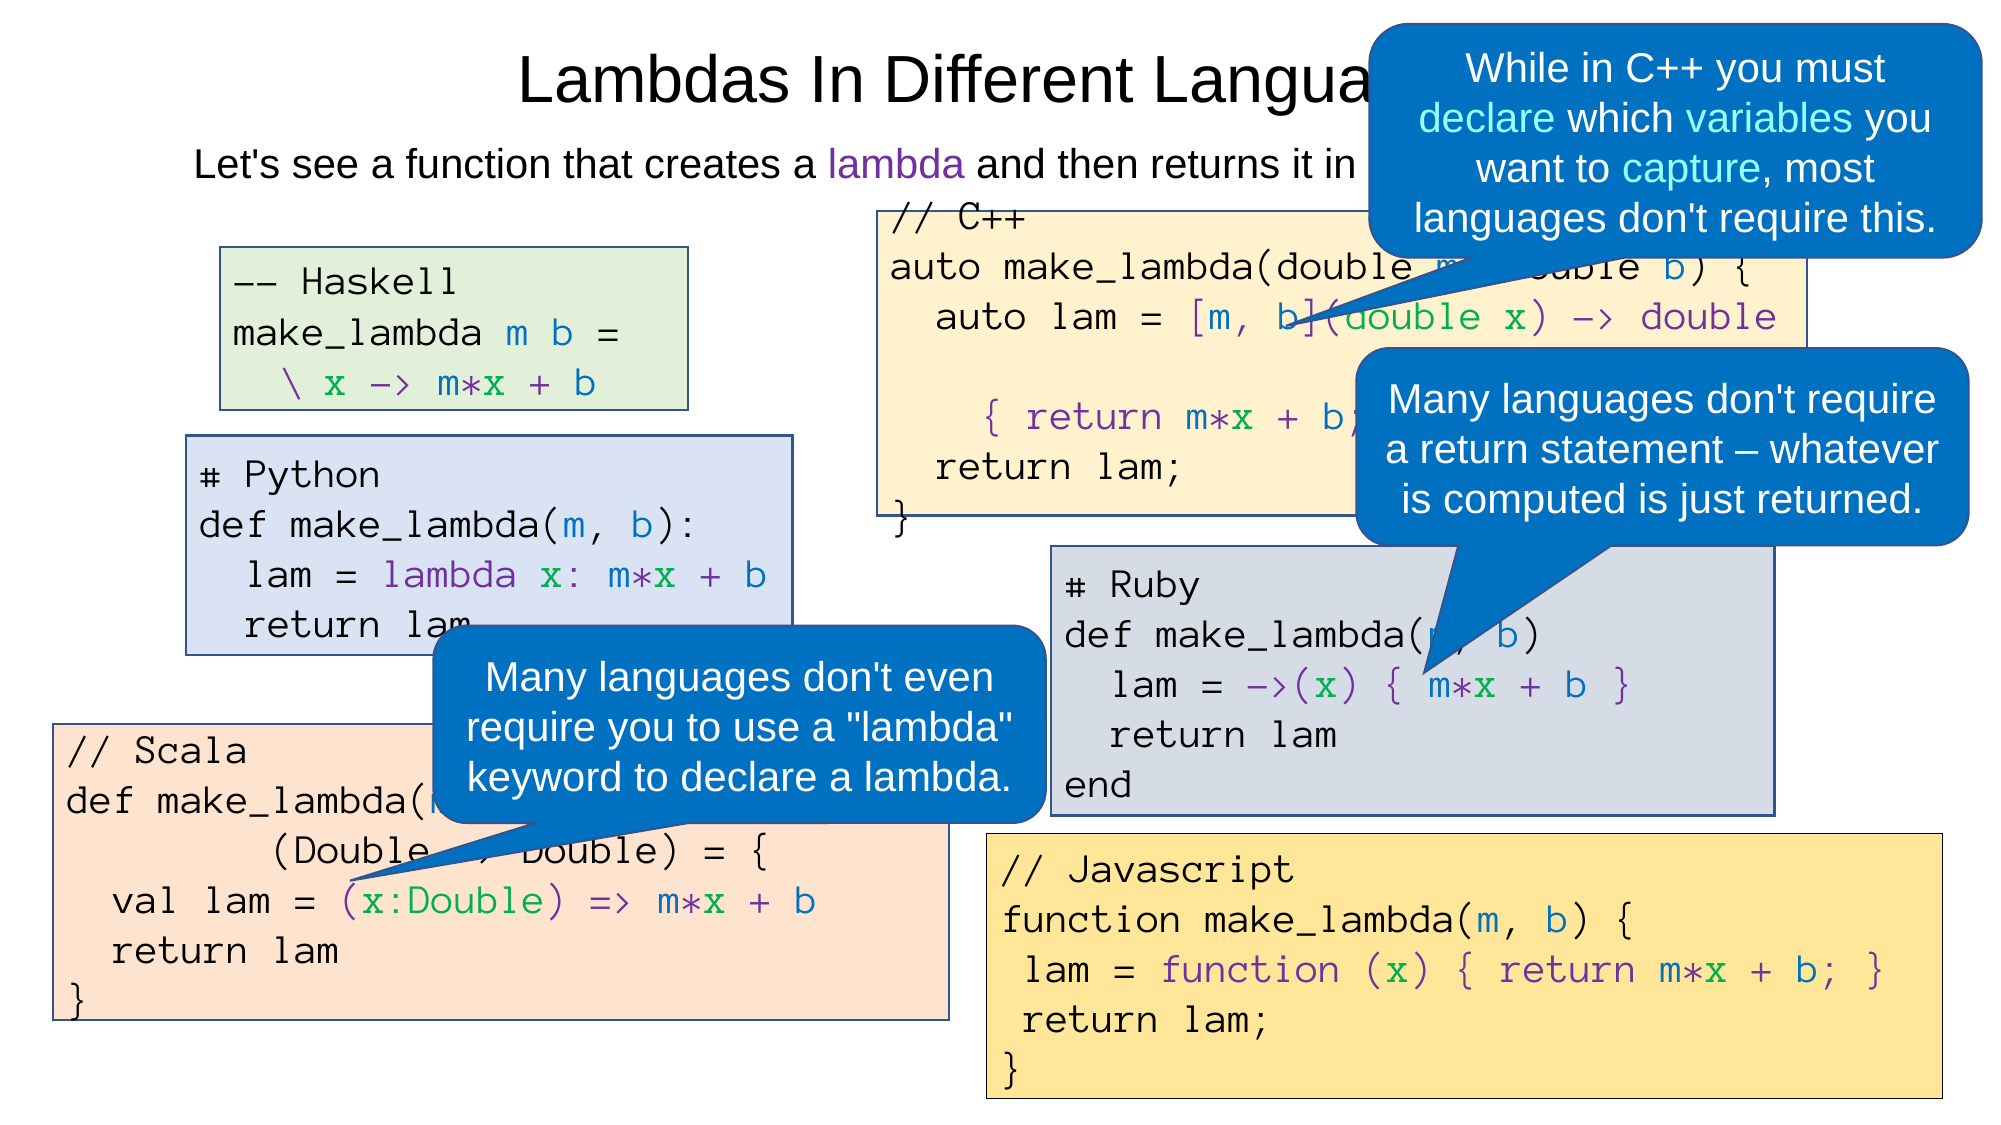

# Lambdas In Different Languages
While in C++ you must declare which variables you want to capture, most languages don't require this.
Let's see a function that creates a lambda and then returns it in a bunch of languages!
// C++
auto make_lambda(double m, double b) {
  auto lam = [m, b](double x) -> double
    { return m*x + b; };
  return lam;
}
-- Haskell
make_lambda m b =
  \ x -> m*x + b
Many languages don't require a return statement – whatever is computed is just returned.
# Python
def make_lambda(m, b):
  lam = lambda x: m*x + b
  return lam
# Ruby
def make_lambda(m, b)
  lam = ->(x) { m*x + b }
  return lam
end
Many languages don't even require you to use a "lambda" keyword to declare a lambda.
// Scala
def make_lambda(m:Double, b:Double) :
         (Double => Double) = {
  val lam = (x:Double) => m*x + b
  return lam
}
// Javascript
function make_lambda(m, b) {
 lam = function (x) { return m*x + b; }
 return lam;
}